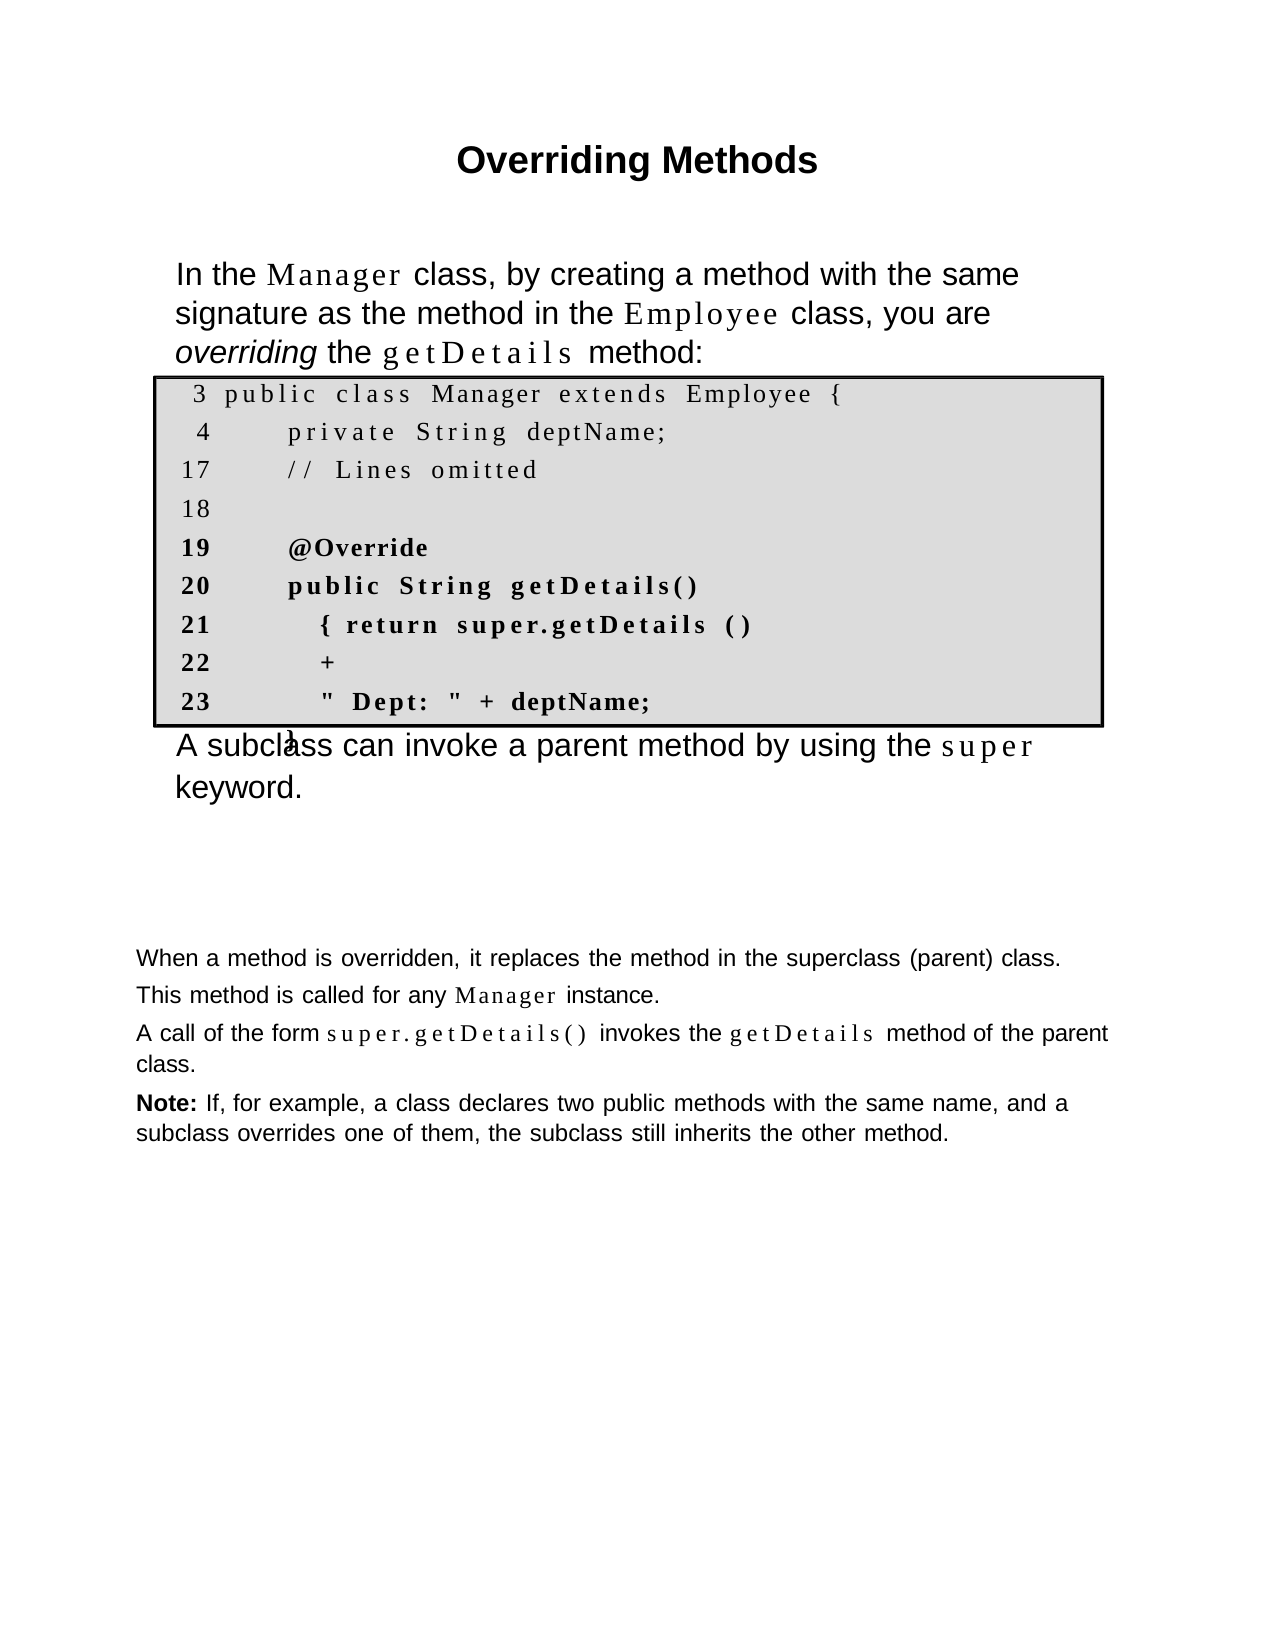

Overriding Methods

In the Manager class, by creating a method with the same signature as the method in the Employee class, you are overriding the getDetails method:
3 public class Manager extends Employee {

4
17
18
19
20
21
22
23
private String deptName;
// Lines omitted
@Override
public String getDetails() { return super.getDetails () +
" Dept: " + deptName;
}
A subclass can invoke a parent method by using the super
keyword.

When a method is overridden, it replaces the method in the superclass (parent) class. This method is called for any Manager instance.
A call of the form super.getDetails() invokes the getDetails method of the parent class.
Note: If, for example, a class declares two public methods with the same name, and a subclass overrides one of them, the subclass still inherits the other method.